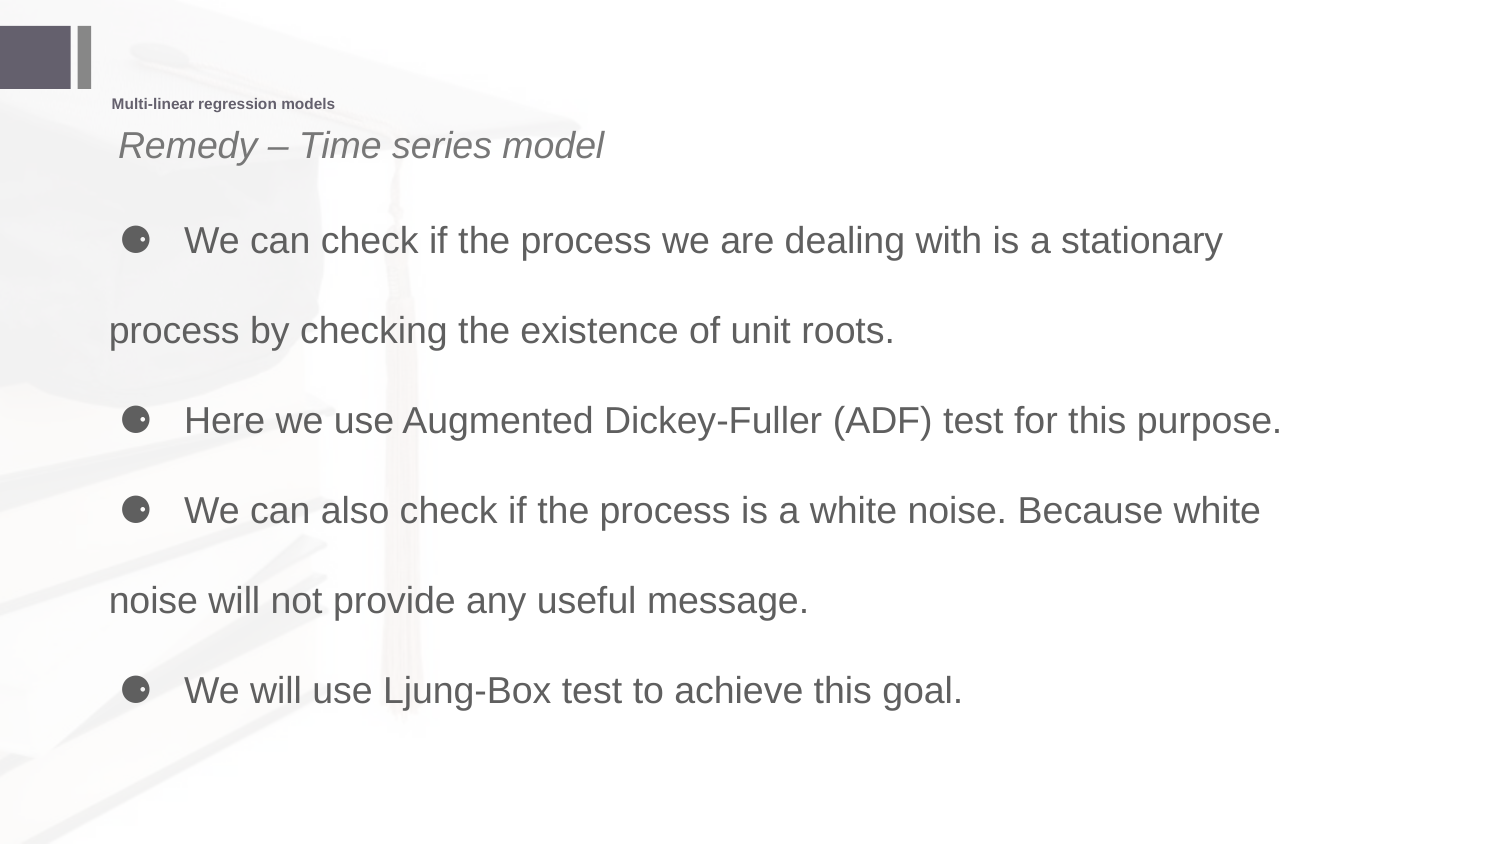

# Multi-linear regression models
Remedy – Time series model
 ⚈   We can check if the process we are dealing with is a stationary

process by checking the existence of unit roots.

 ⚈   Here we use Augmented Dickey-Fuller (ADF) test for this purpose.

 ⚈   We can also check if the process is a white noise. Because white

noise will not provide any useful message.

 ⚈   We will use Ljung-Box test to achieve this goal.